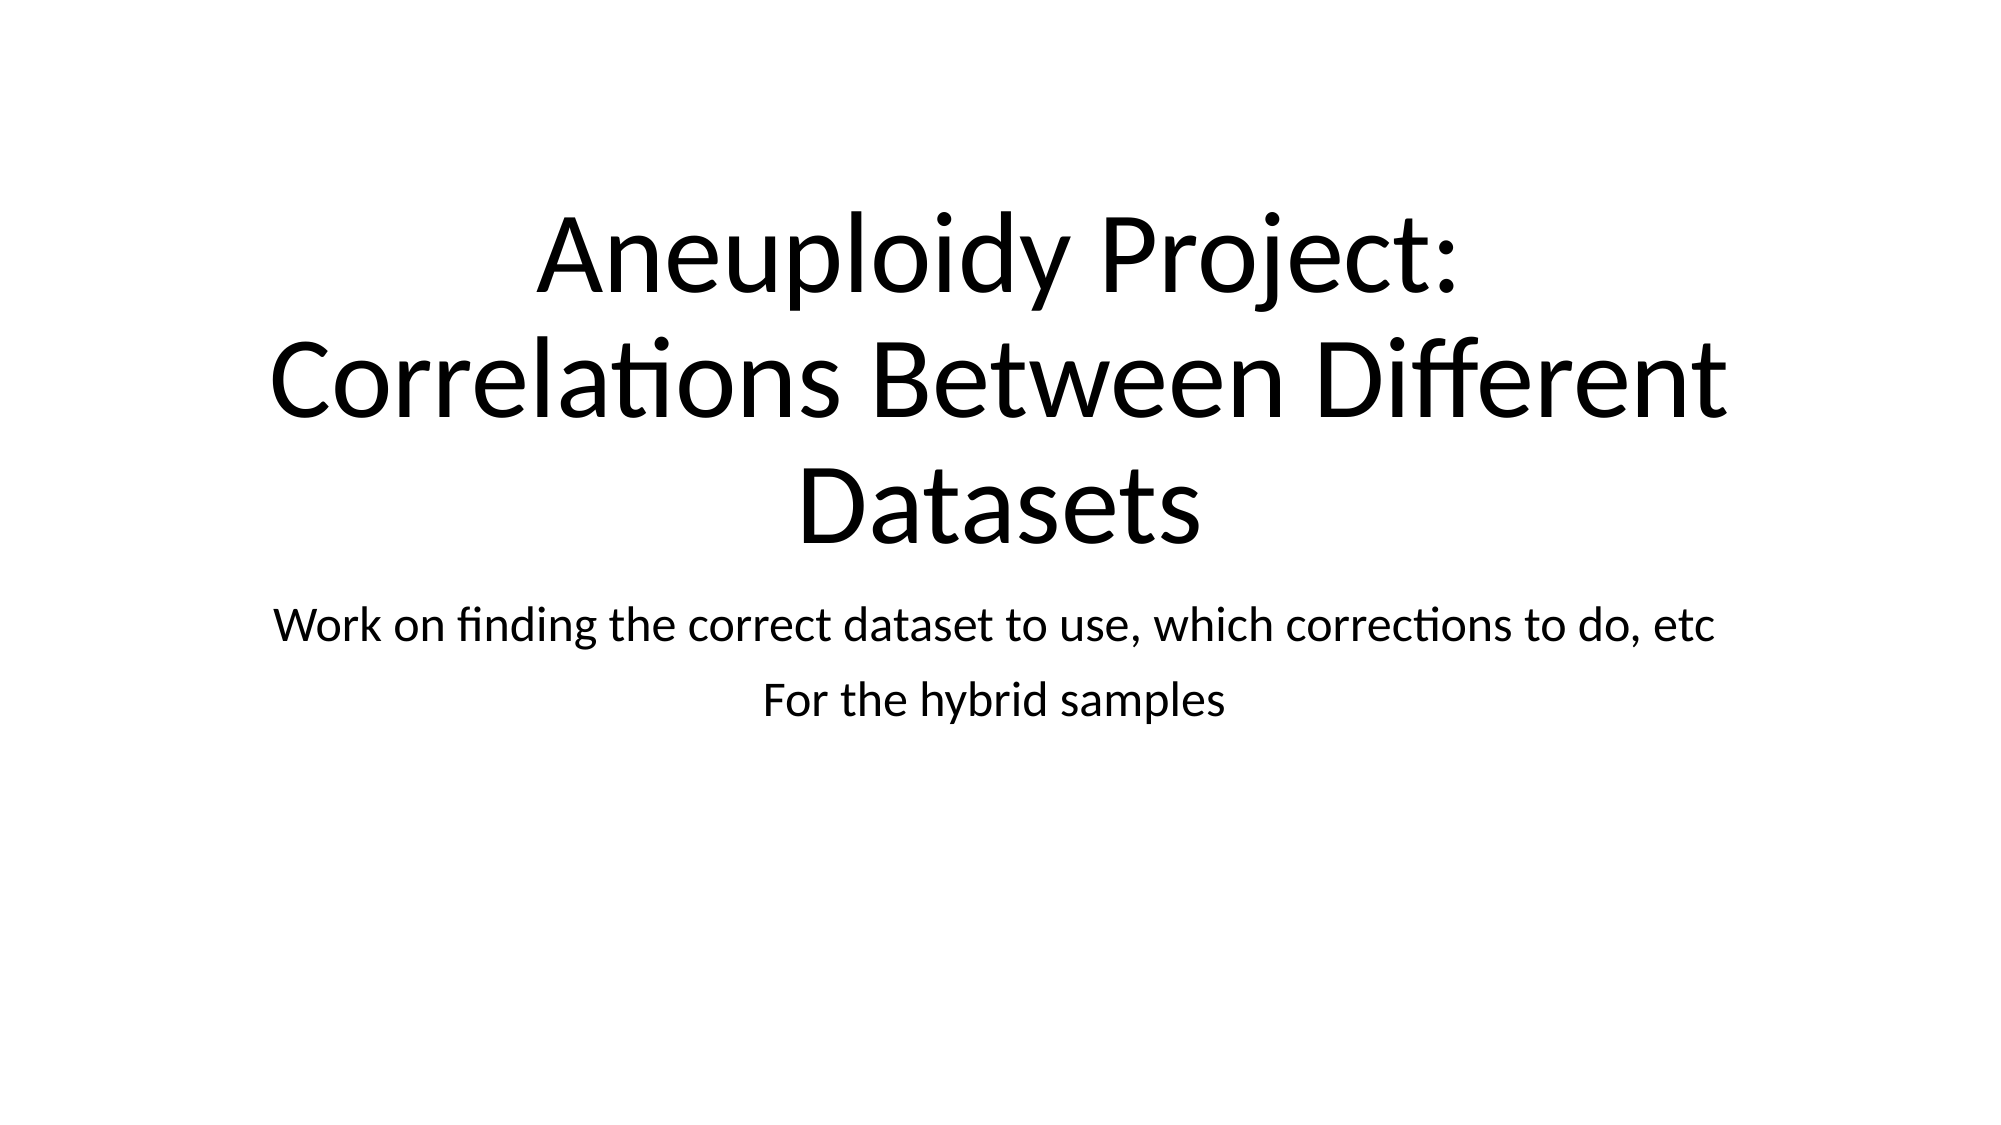

# Aneuploidy Project: Correlations Between Different Datasets
Work on finding the correct dataset to use, which corrections to do, etc
For the hybrid samples